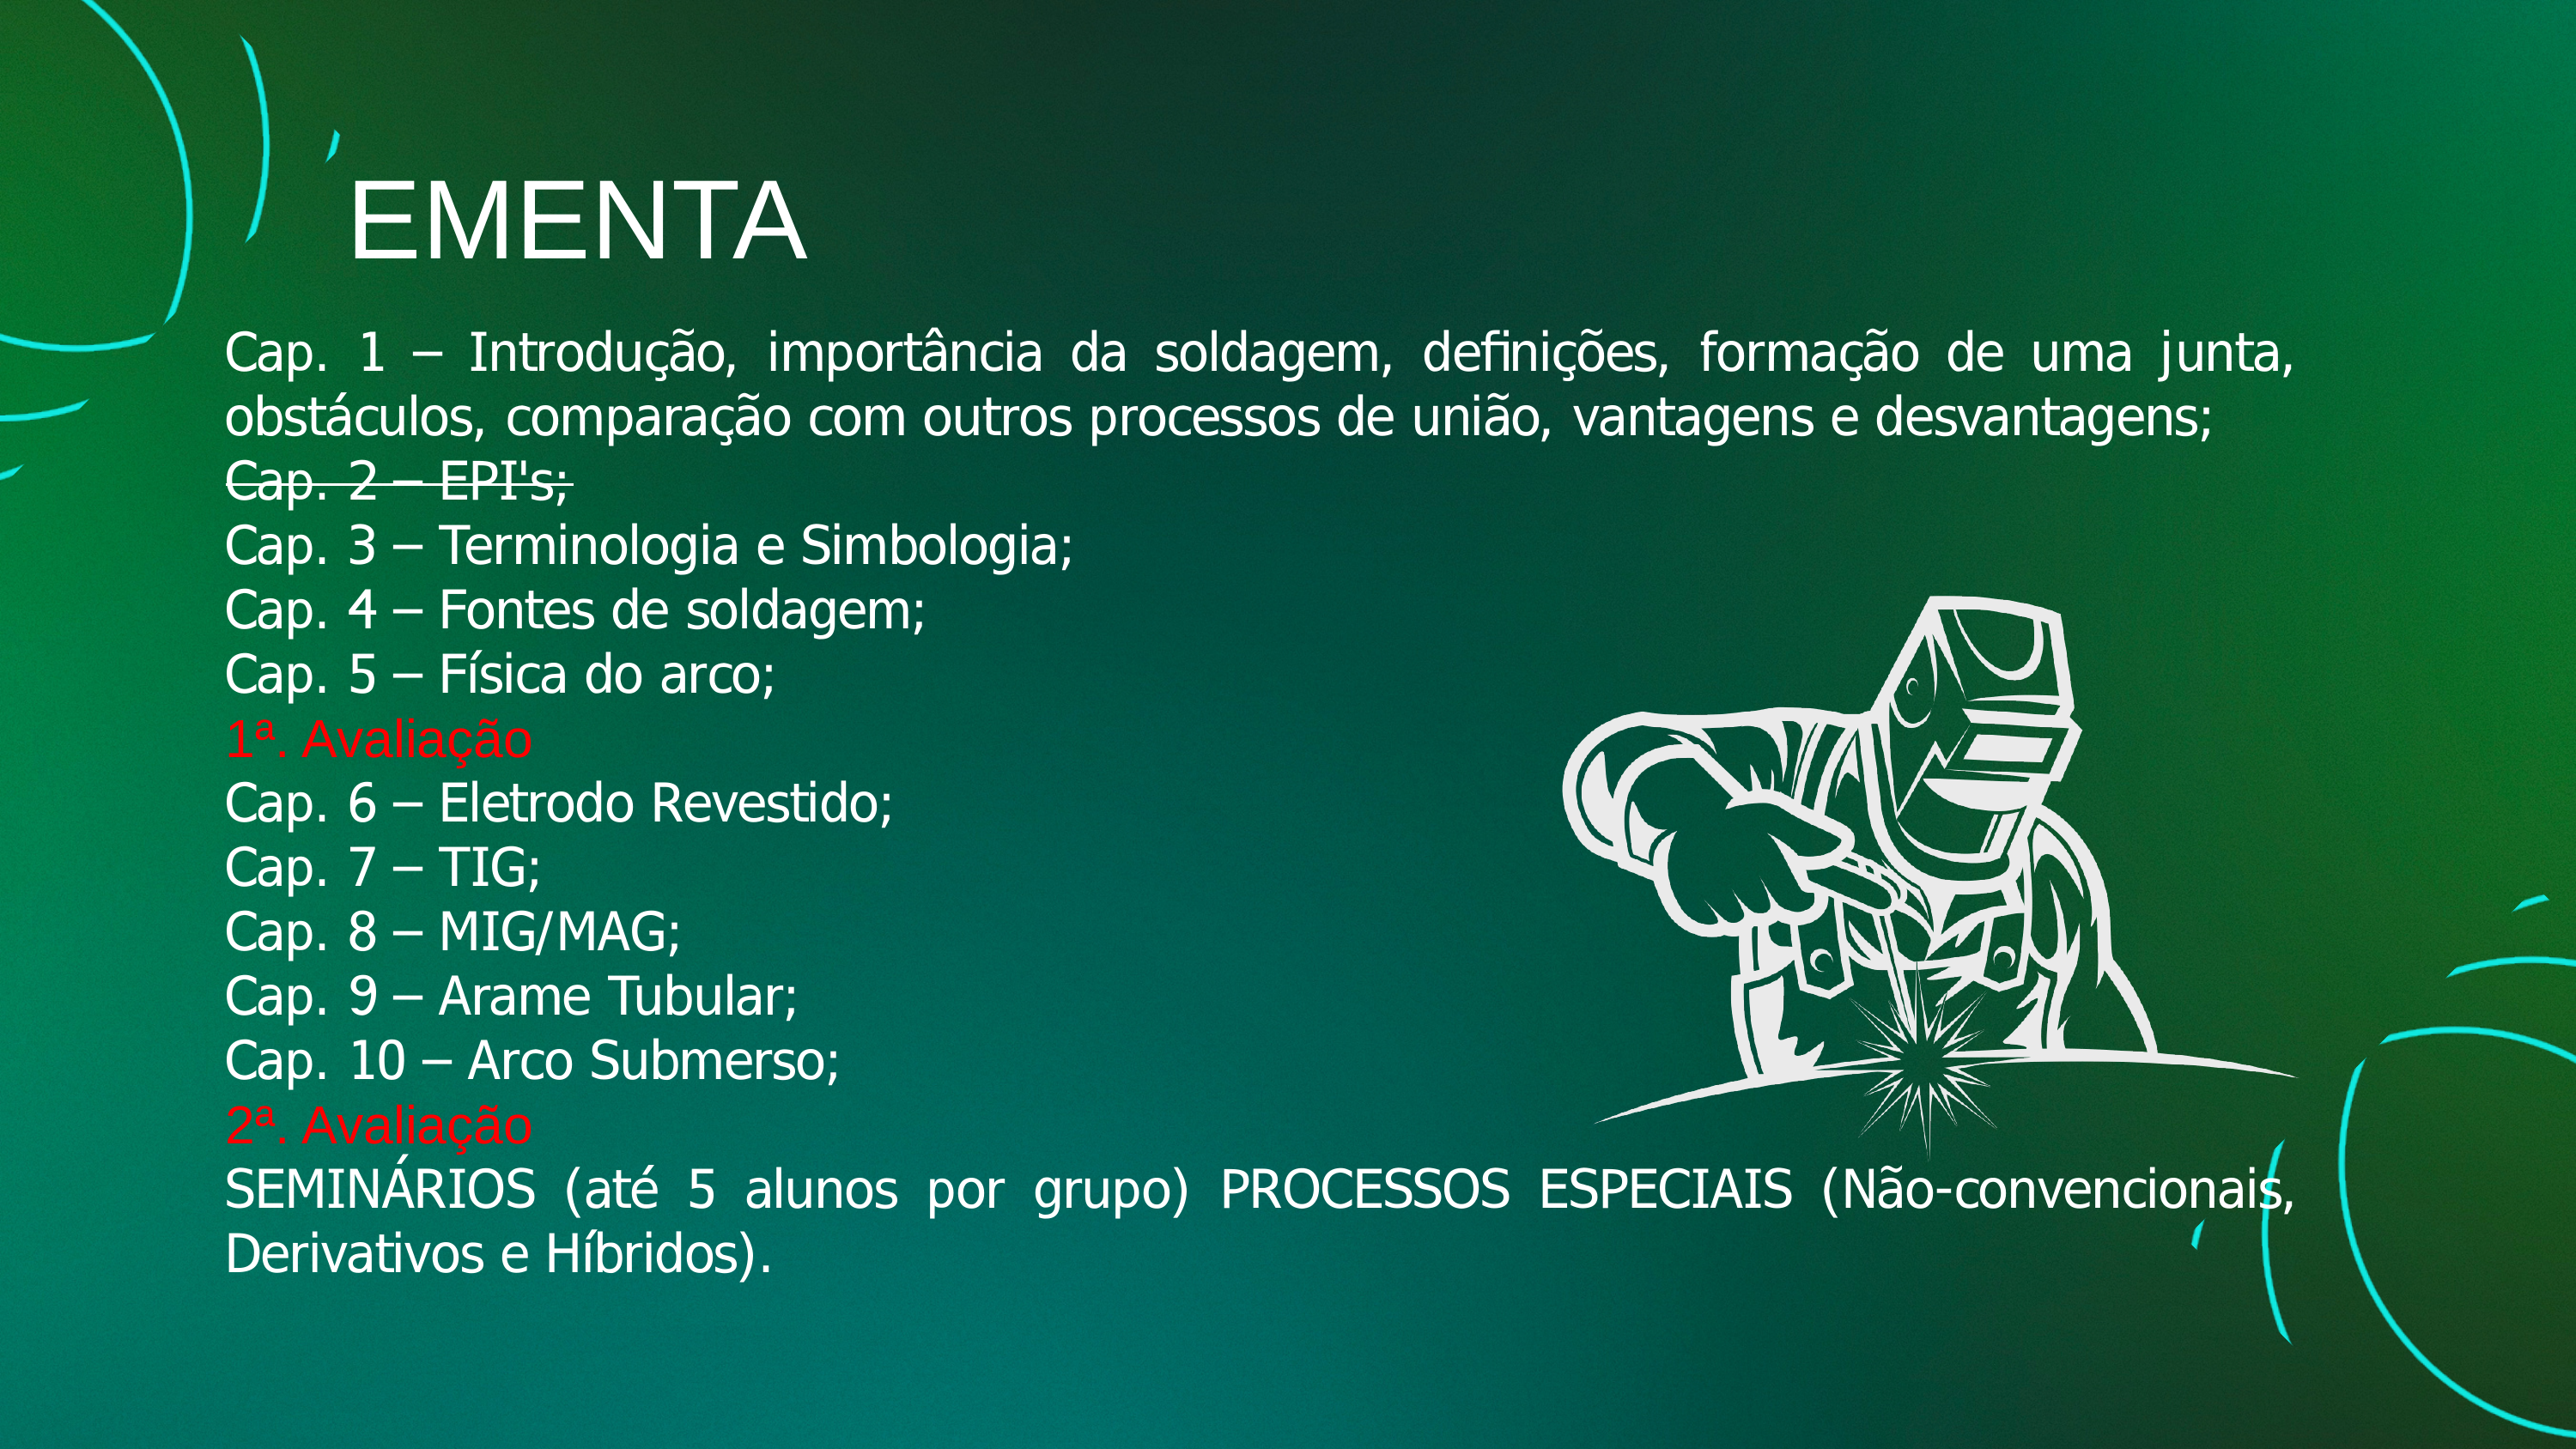

EMENTA
Cap. 1 – Introdução, importância da soldagem, definições, formação de uma junta, obstáculos, comparação com outros processos de união, vantagens e desvantagens;
Cap. 2 – EPI's;
Cap. 3 – Terminologia e Simbologia;
Cap. 4 – Fontes de soldagem;
Cap. 5 – Física do arco;
1ª. Avaliação
Cap. 6 – Eletrodo Revestido;
Cap. 7 – TIG;
Cap. 8 – MIG/MAG;
Cap. 9 – Arame Tubular;
Cap. 10 – Arco Submerso;
2ª. Avaliação
SEMINÁRIOS (até 5 alunos por grupo) PROCESSOS ESPECIAIS (Não-convencionais, Derivativos e Híbridos).